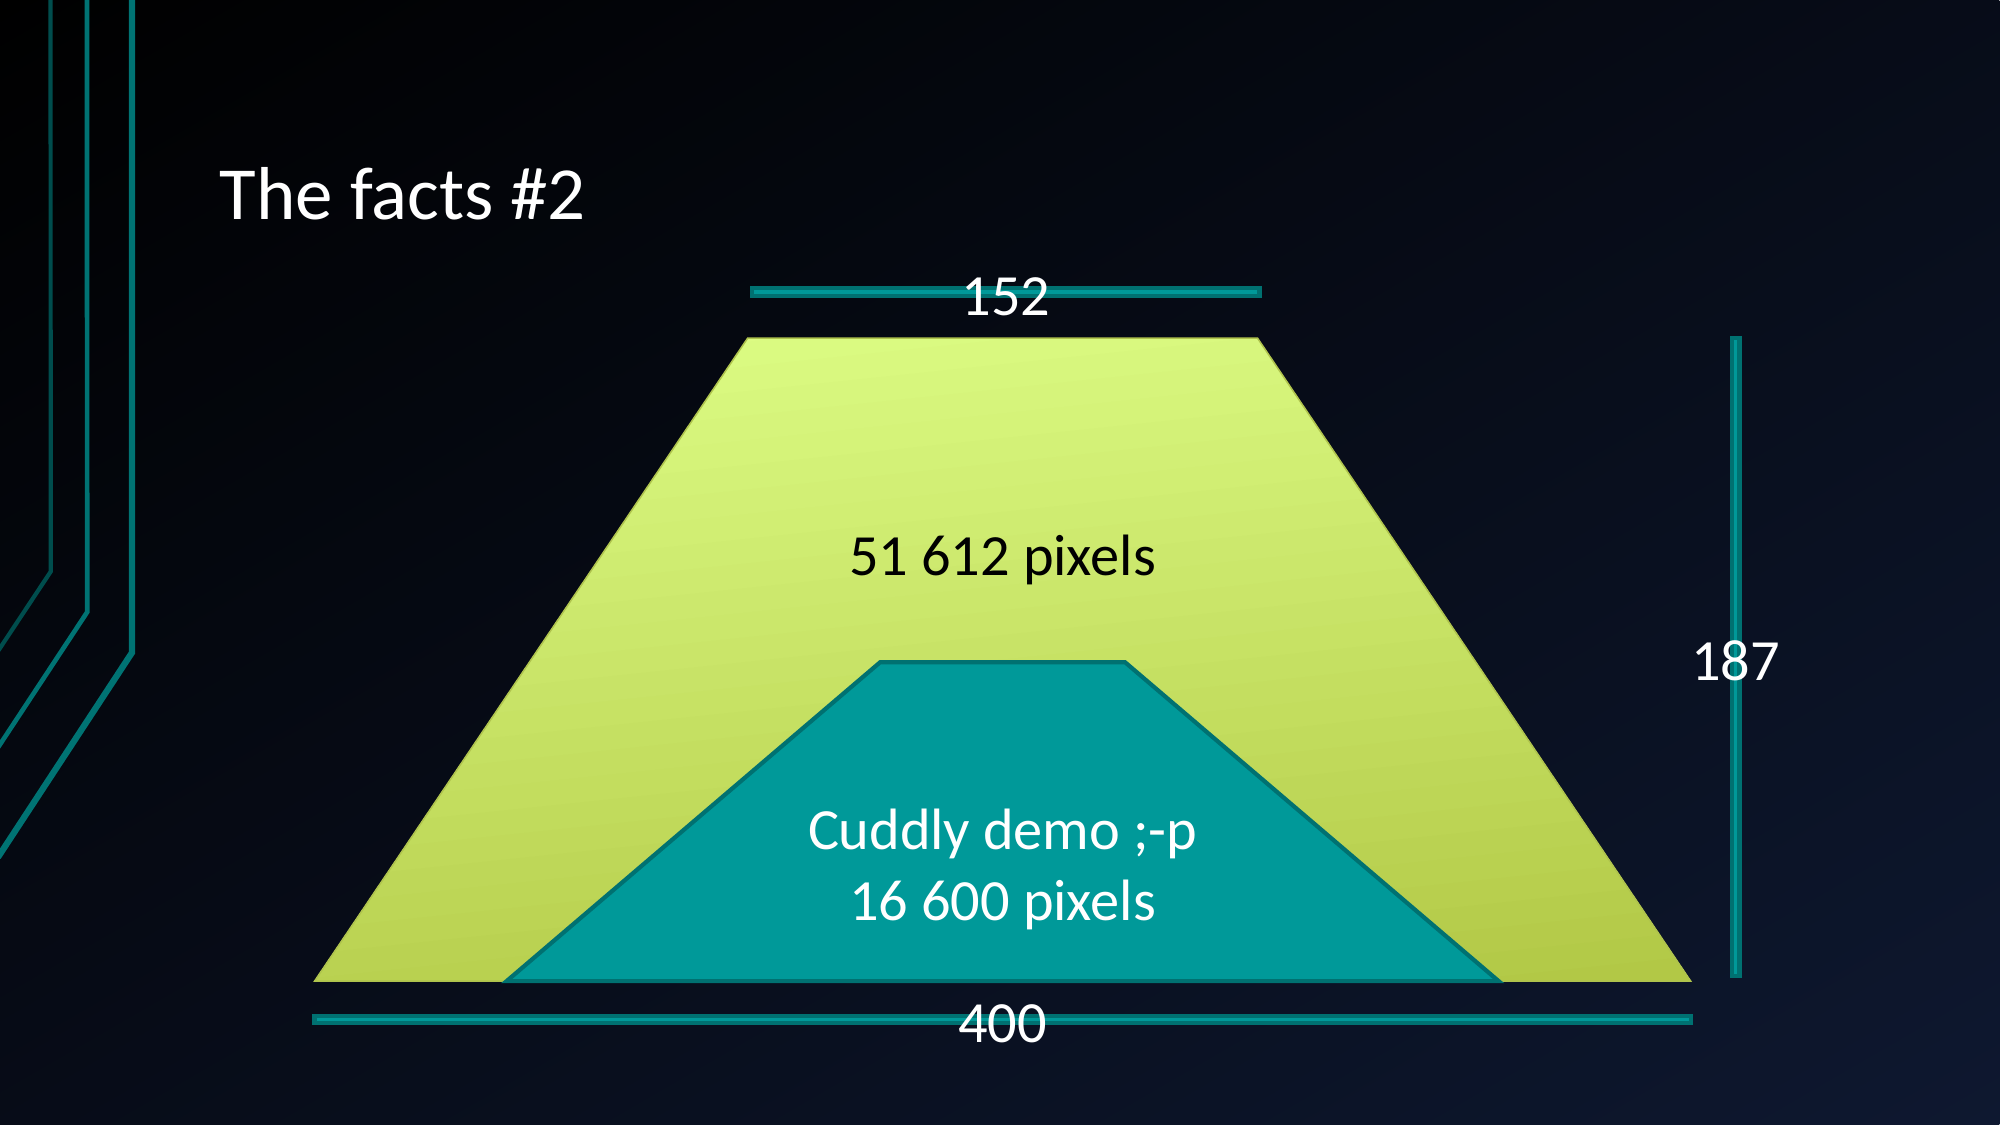

# The facts #2
152
51 612 pixels

187
Cuddly demo ;-p
16 600 pixels
400